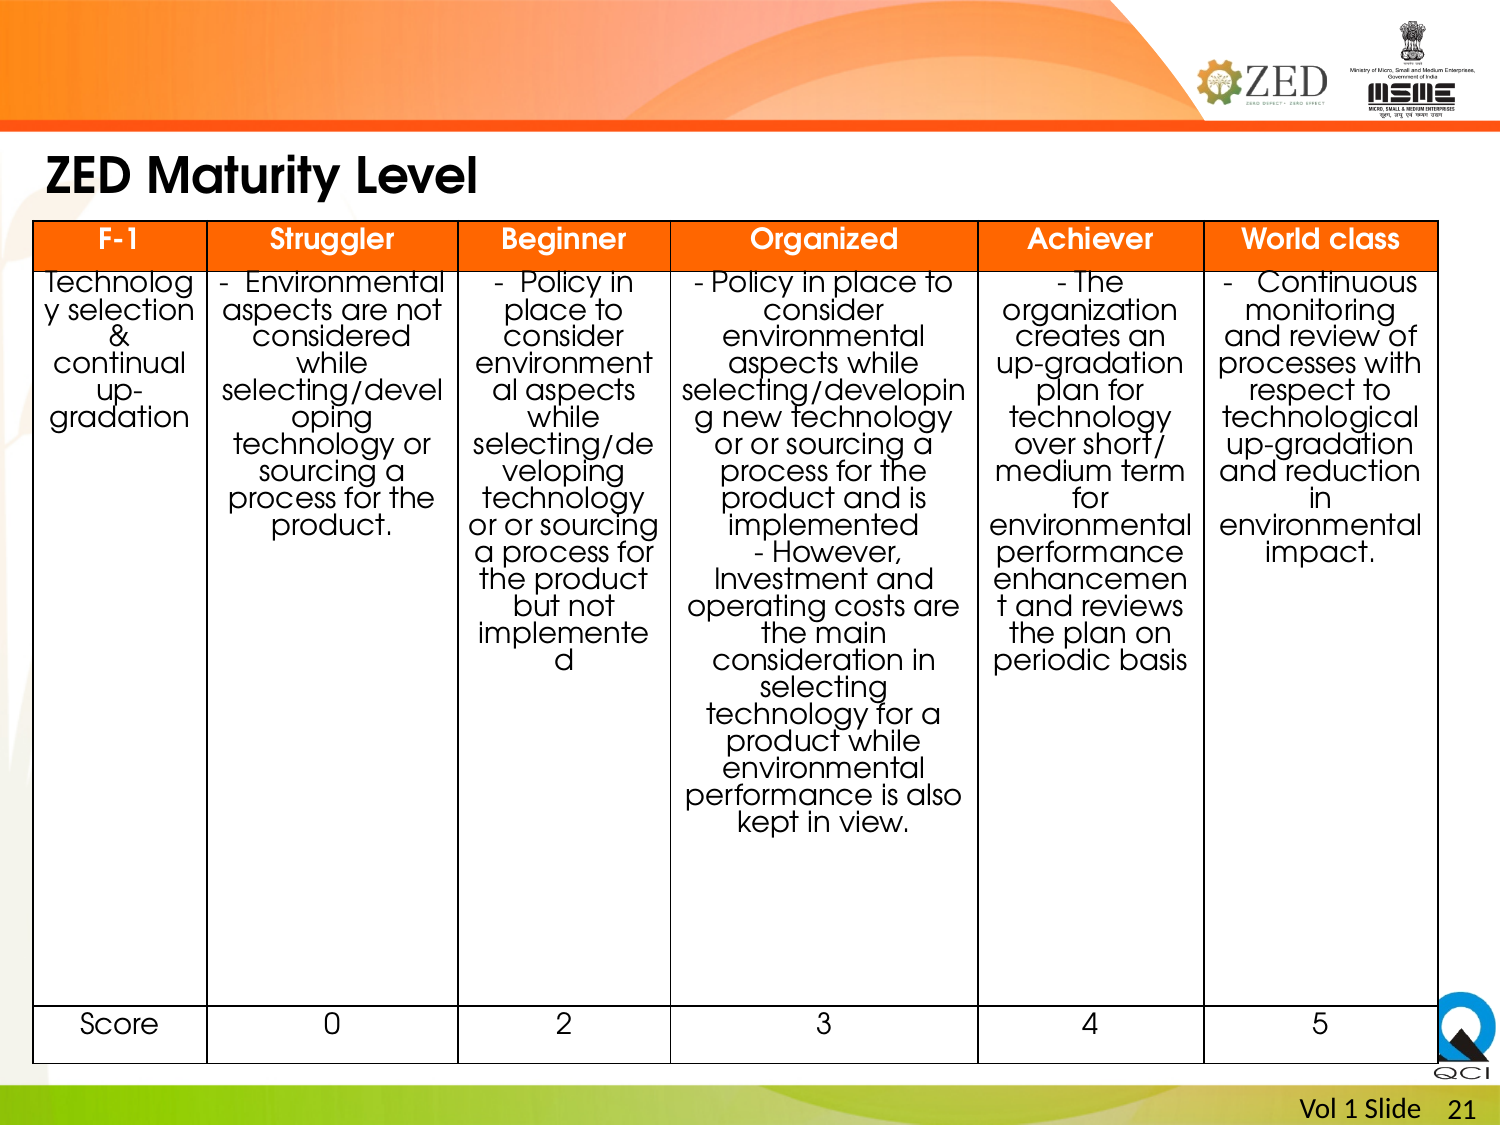

ZED Maturity Level
| F-1 | Struggler | Beginner | Organized | Achiever | World class |
| --- | --- | --- | --- | --- | --- |
| Technology selection & continual up-gradation | -  Environmental aspects are not considered while selecting/developing technology or sourcing a process for the product. | -  Policy in place to consider environmental aspects while selecting/developing technology or or sourcing a process for the product but not implemented | - Policy in place to consider environmental aspects while selecting/developing new technology or or sourcing a process for the product and is implemented - However, Investment and operating costs are the main consideration in selecting technology for a product while environmental performance is also kept in view. | - The organization creates an up-gradation plan for technology over short/ medium term for environmental performance enhancement and reviews the plan on periodic basis | -   Continuous monitoring and review of processes with respect to technological up-gradation and reduction in environmental impact. |
| Score | 0 | 2 | 3 | 4 | 5 |